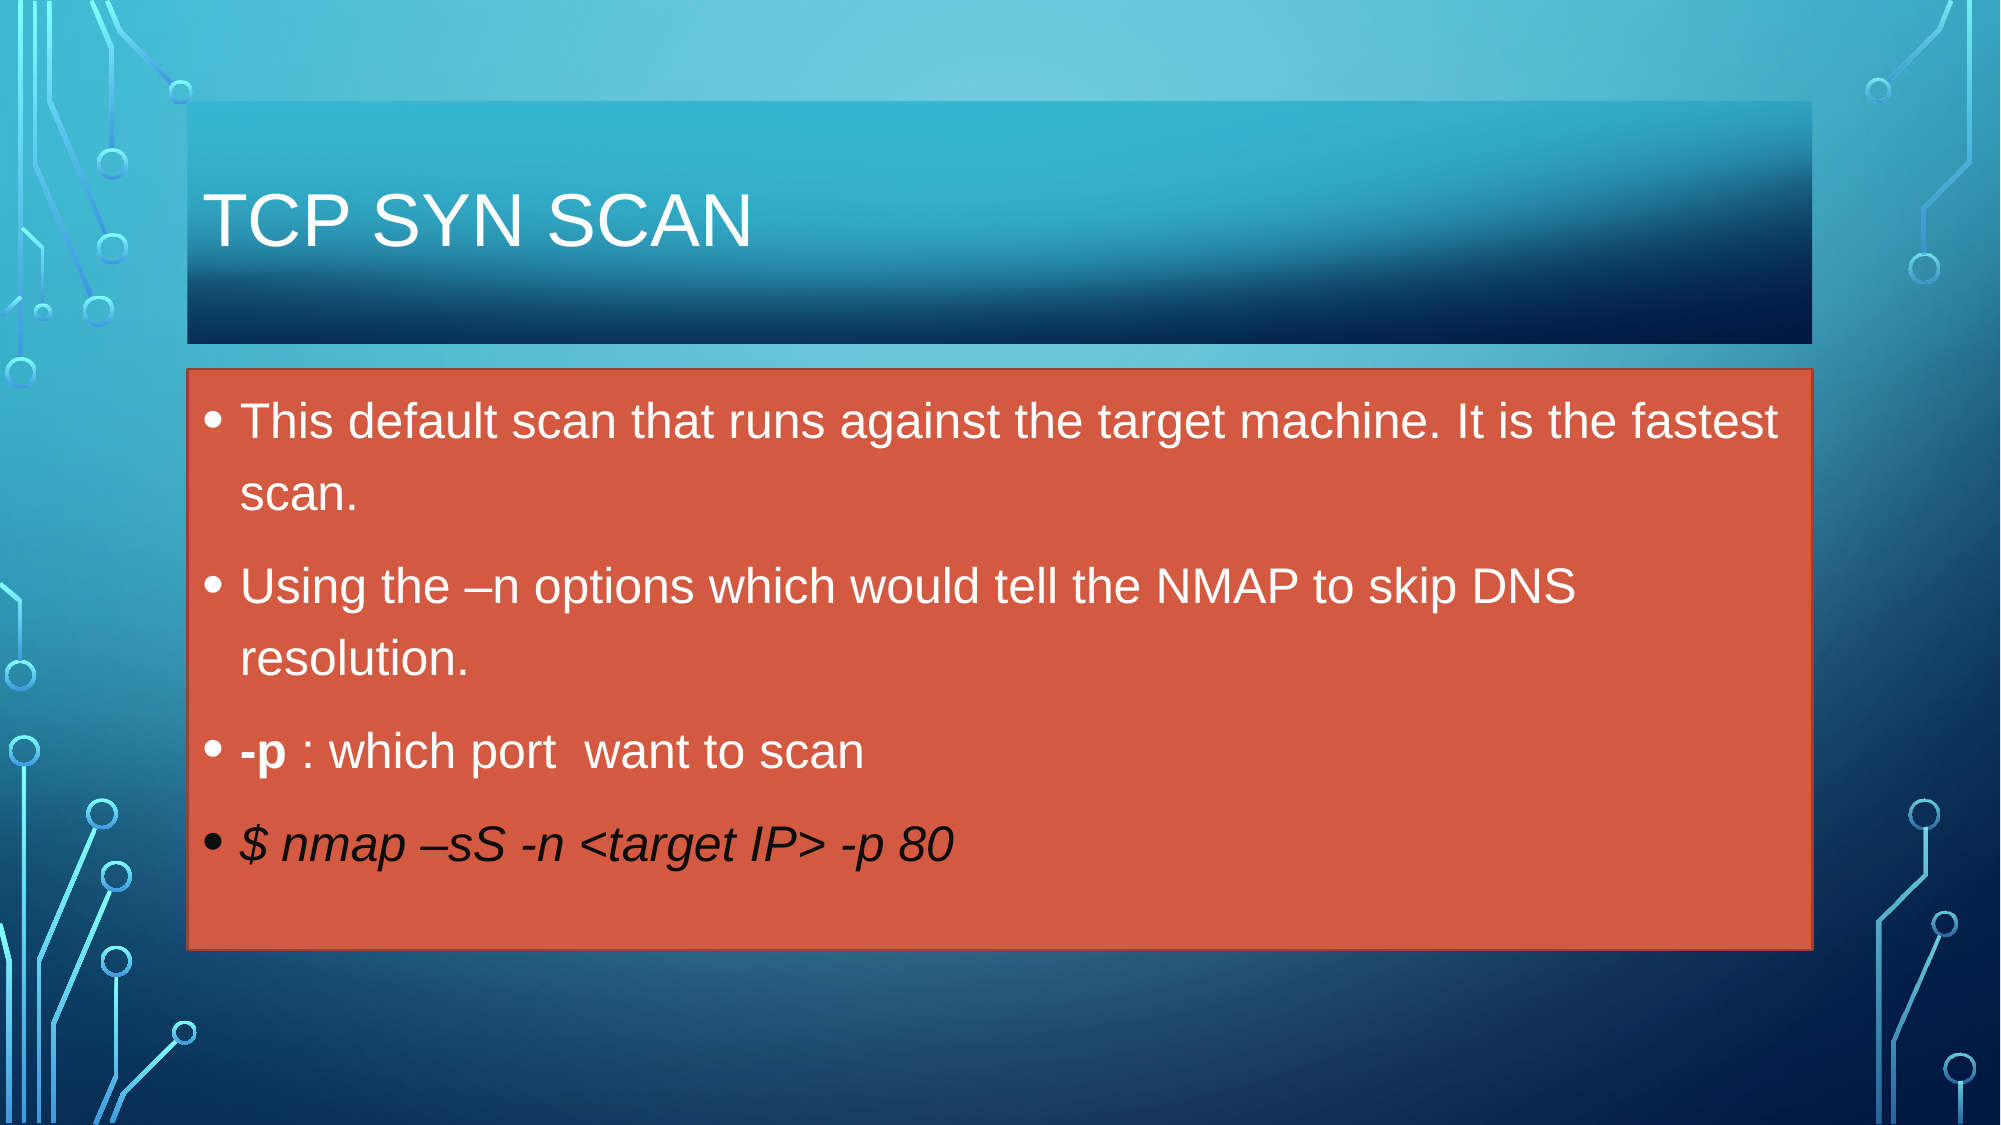

# TCP SYN Scan
This default scan that runs against the target machine. It is the fastest scan.
Using the –n options which would tell the NMAP to skip DNS resolution.
-p : which port  want to scan
$ nmap –sS -n <target IP> -p 80